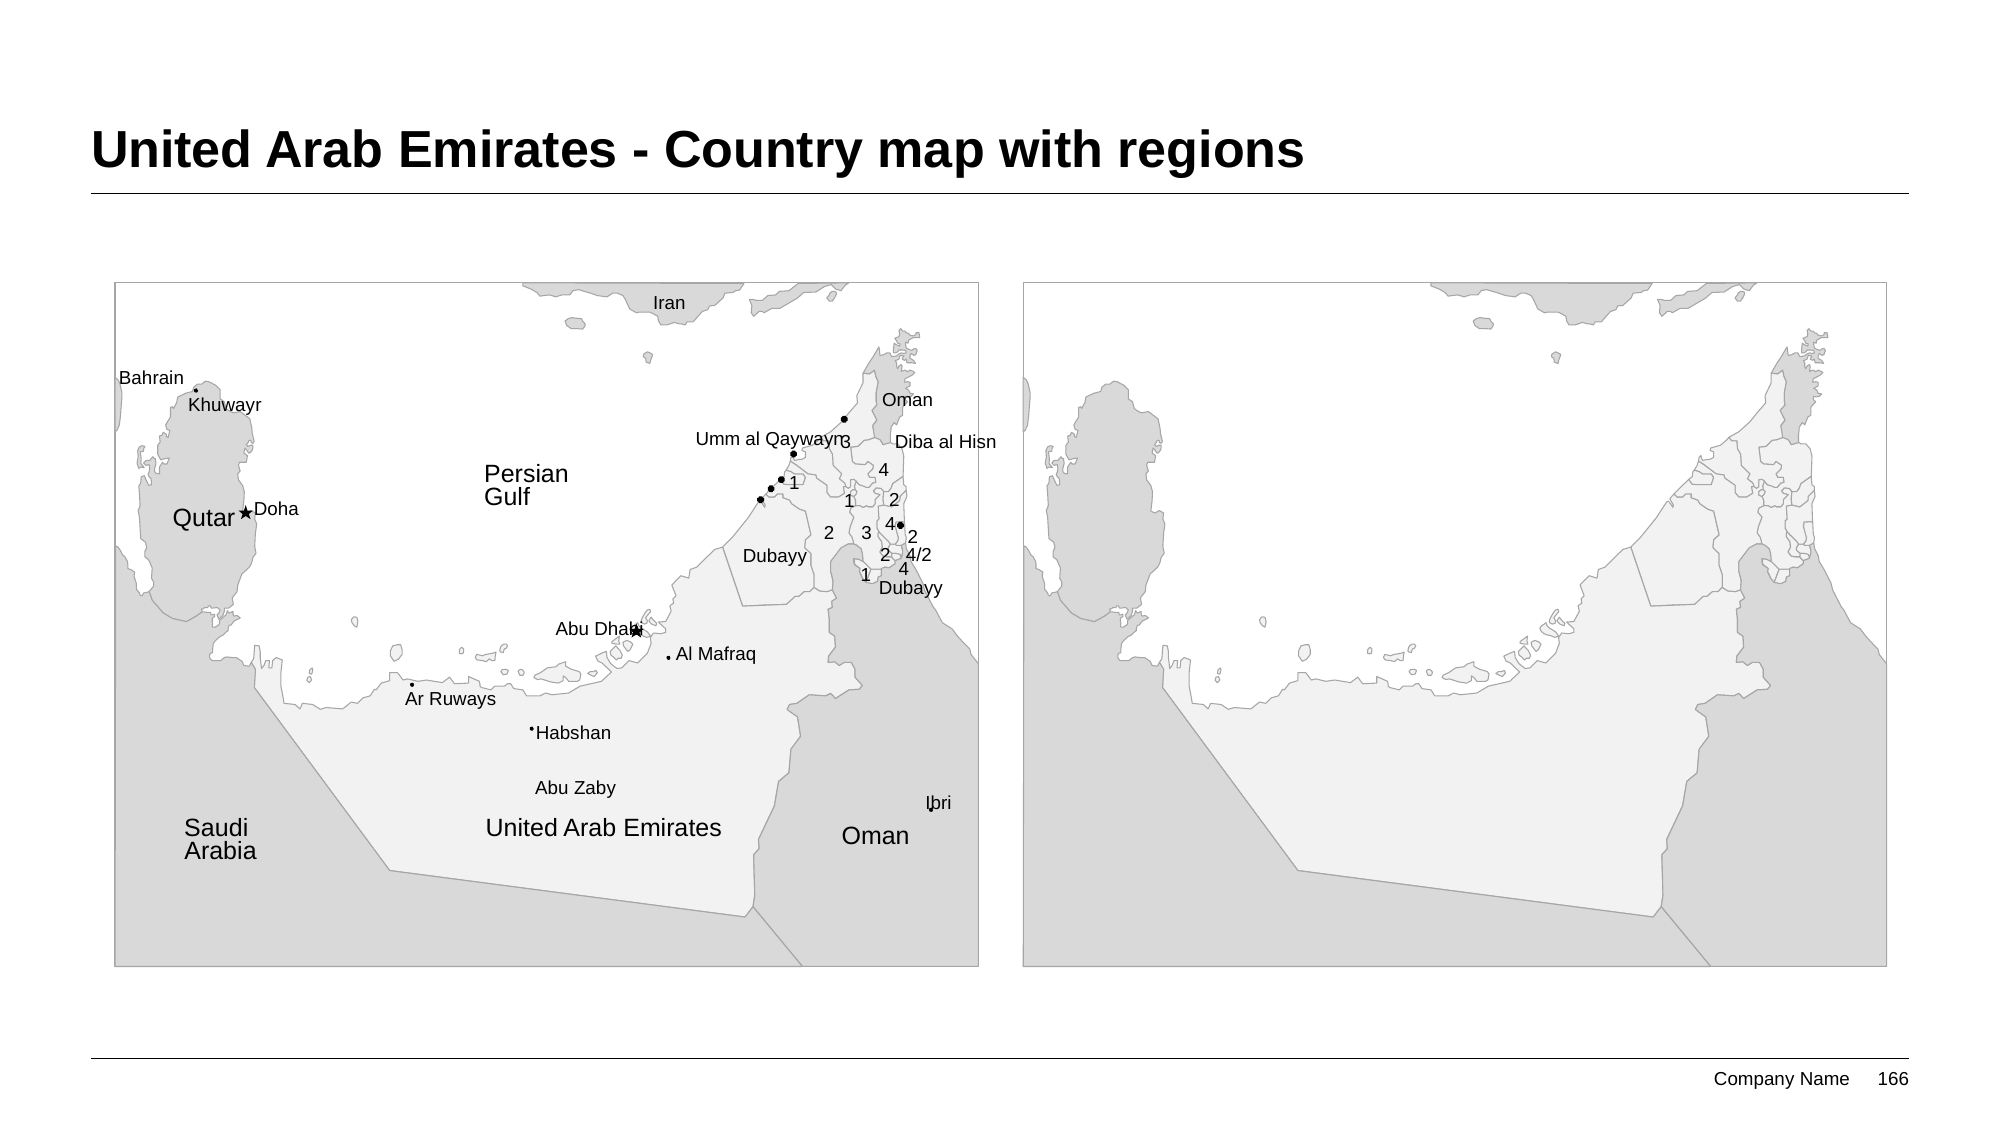

# United Arab Emirates - Country map with regions

Iran
Bahrain
Oman

Khuwayr

Umm al Qaywayn
3
Diba al Hisn

Persian
4
1

Gulf

2
1

Doha
Qutar

4
2
3

2
4/2
2
Dubayy
4
1
Dubayy
Abu Dhabi

Al Mafraq

Ar Ruways
Habshan

Abu Zaby
Ibri

Saudi
United Arab Emirates
Oman
Arabia